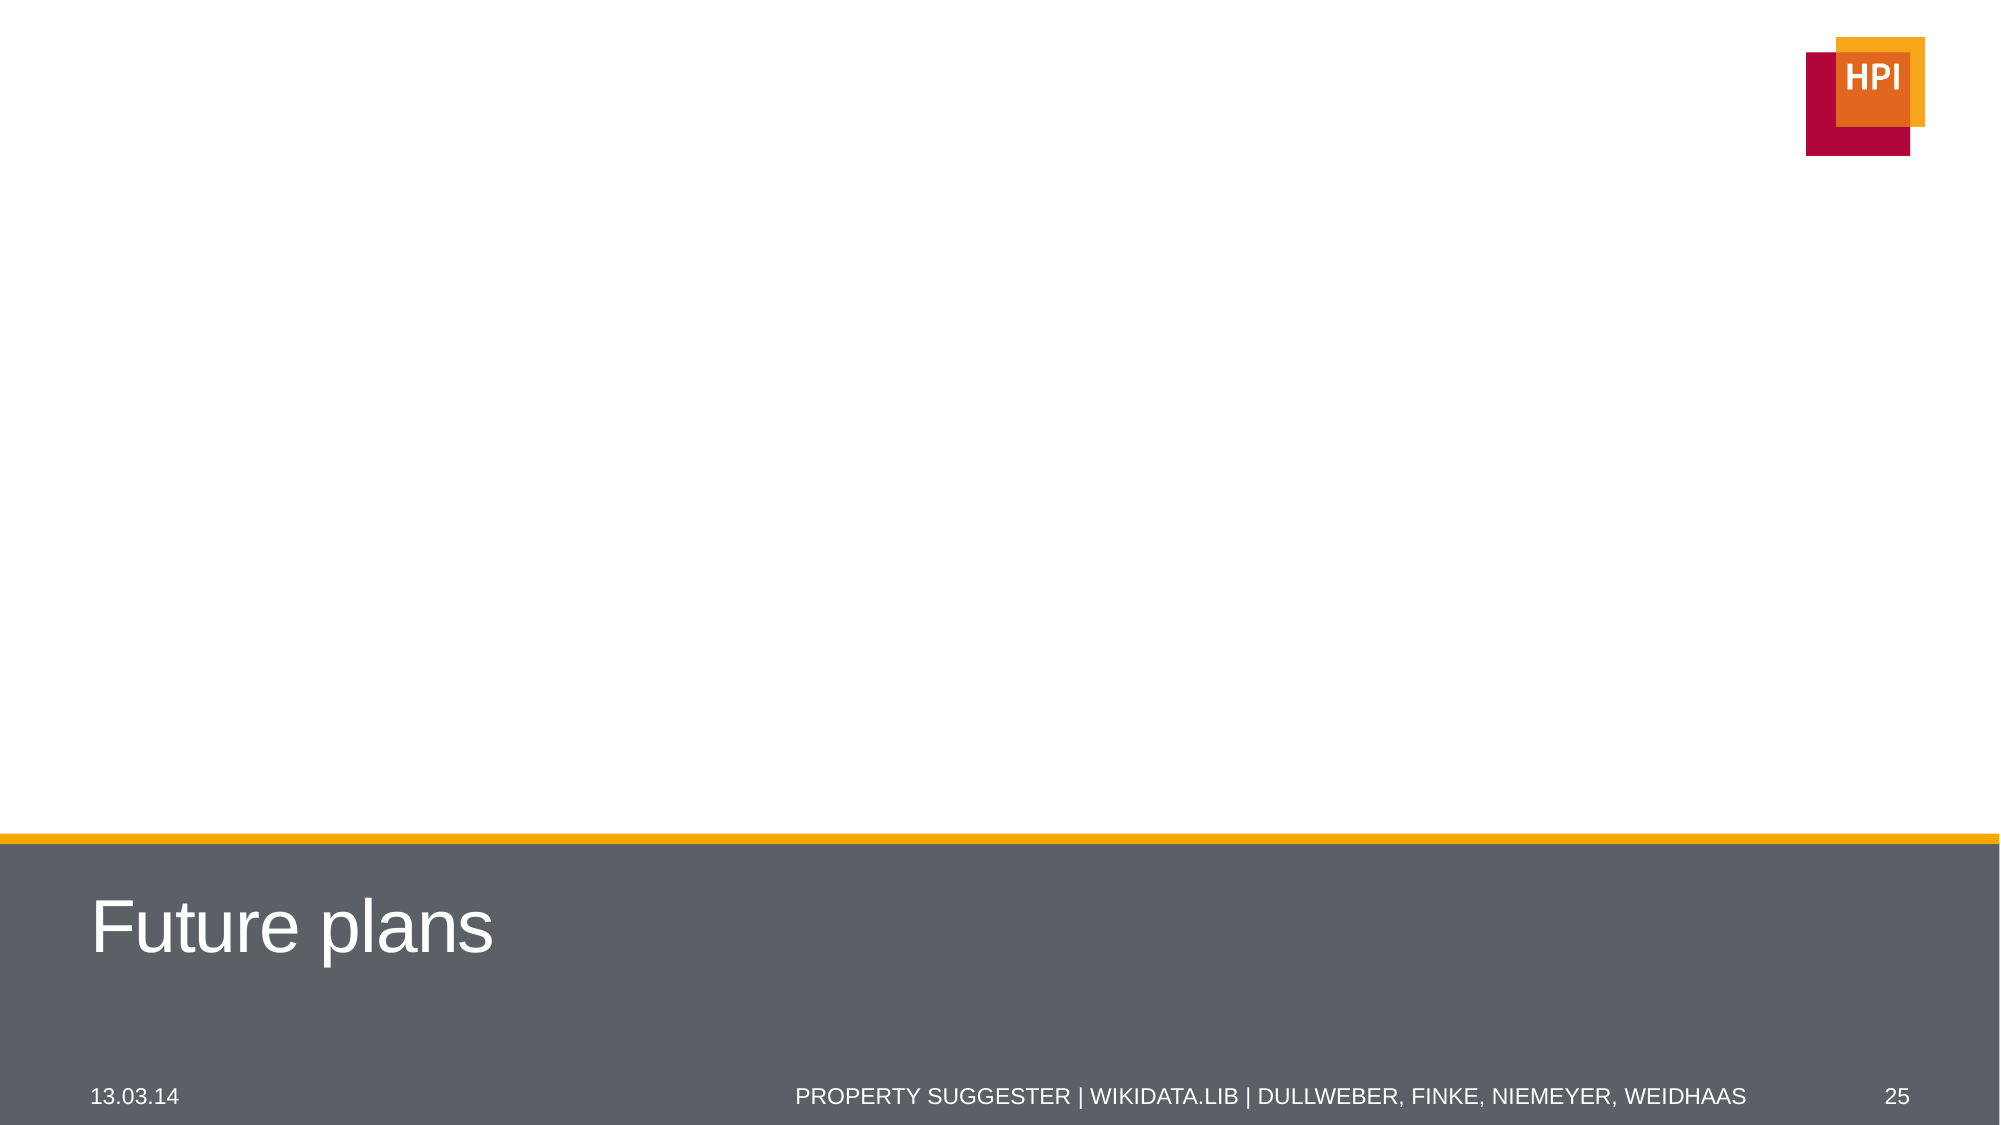

# Future plans

13.03.14
Property Suggester | Wikidata.lib | Dullweber, Finke, Niemeyer, Weidhaas
25